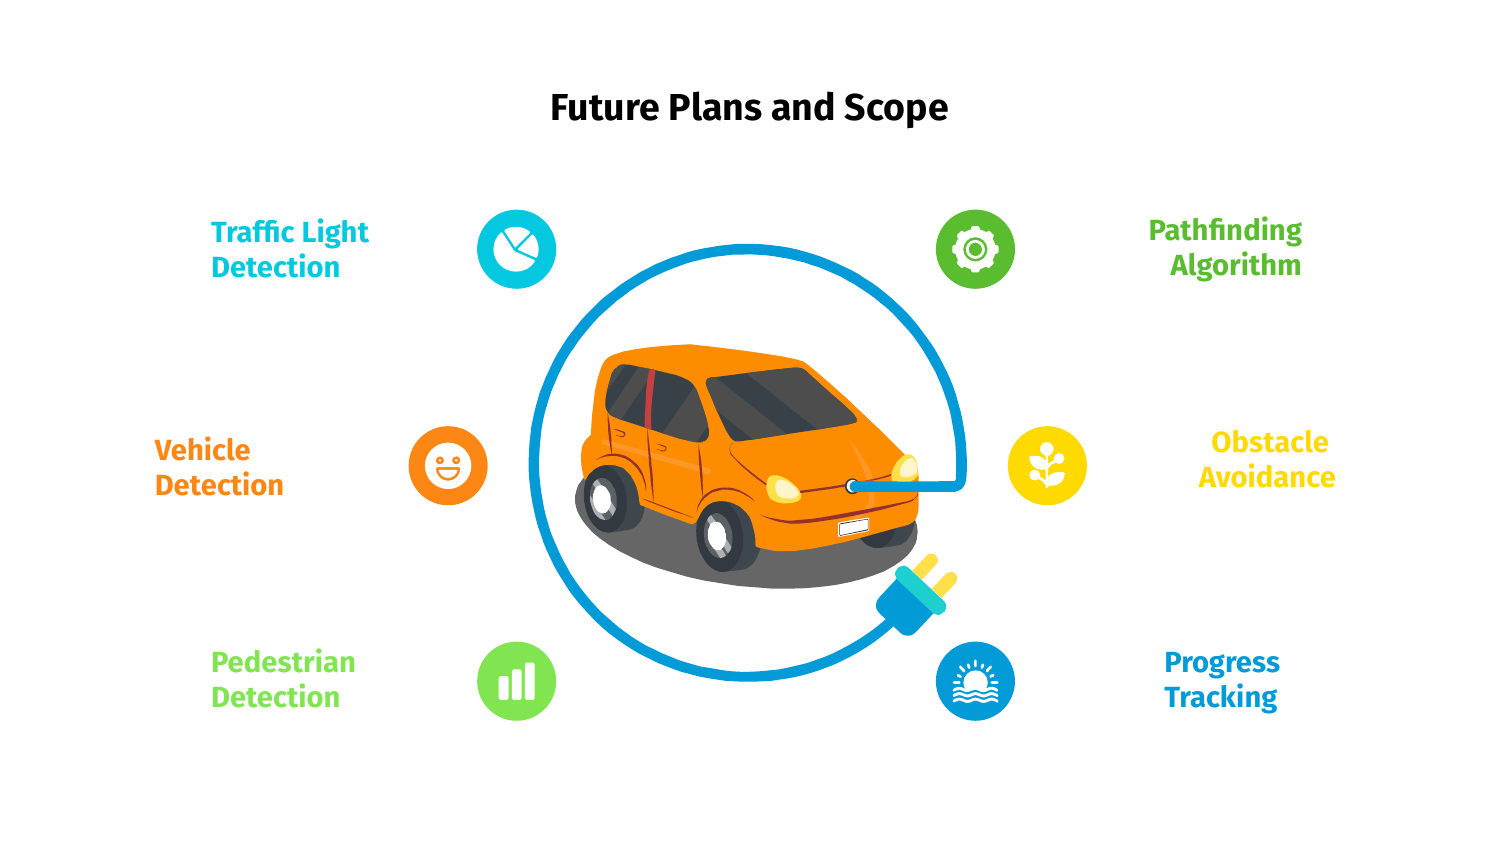

# Future Plans and Scope

Pathfinding
Algorithm
Traffic Light Detection

Obstacle
Avoidance

Vehicle
Detection

Pedestrian Detection
Progress
Tracking